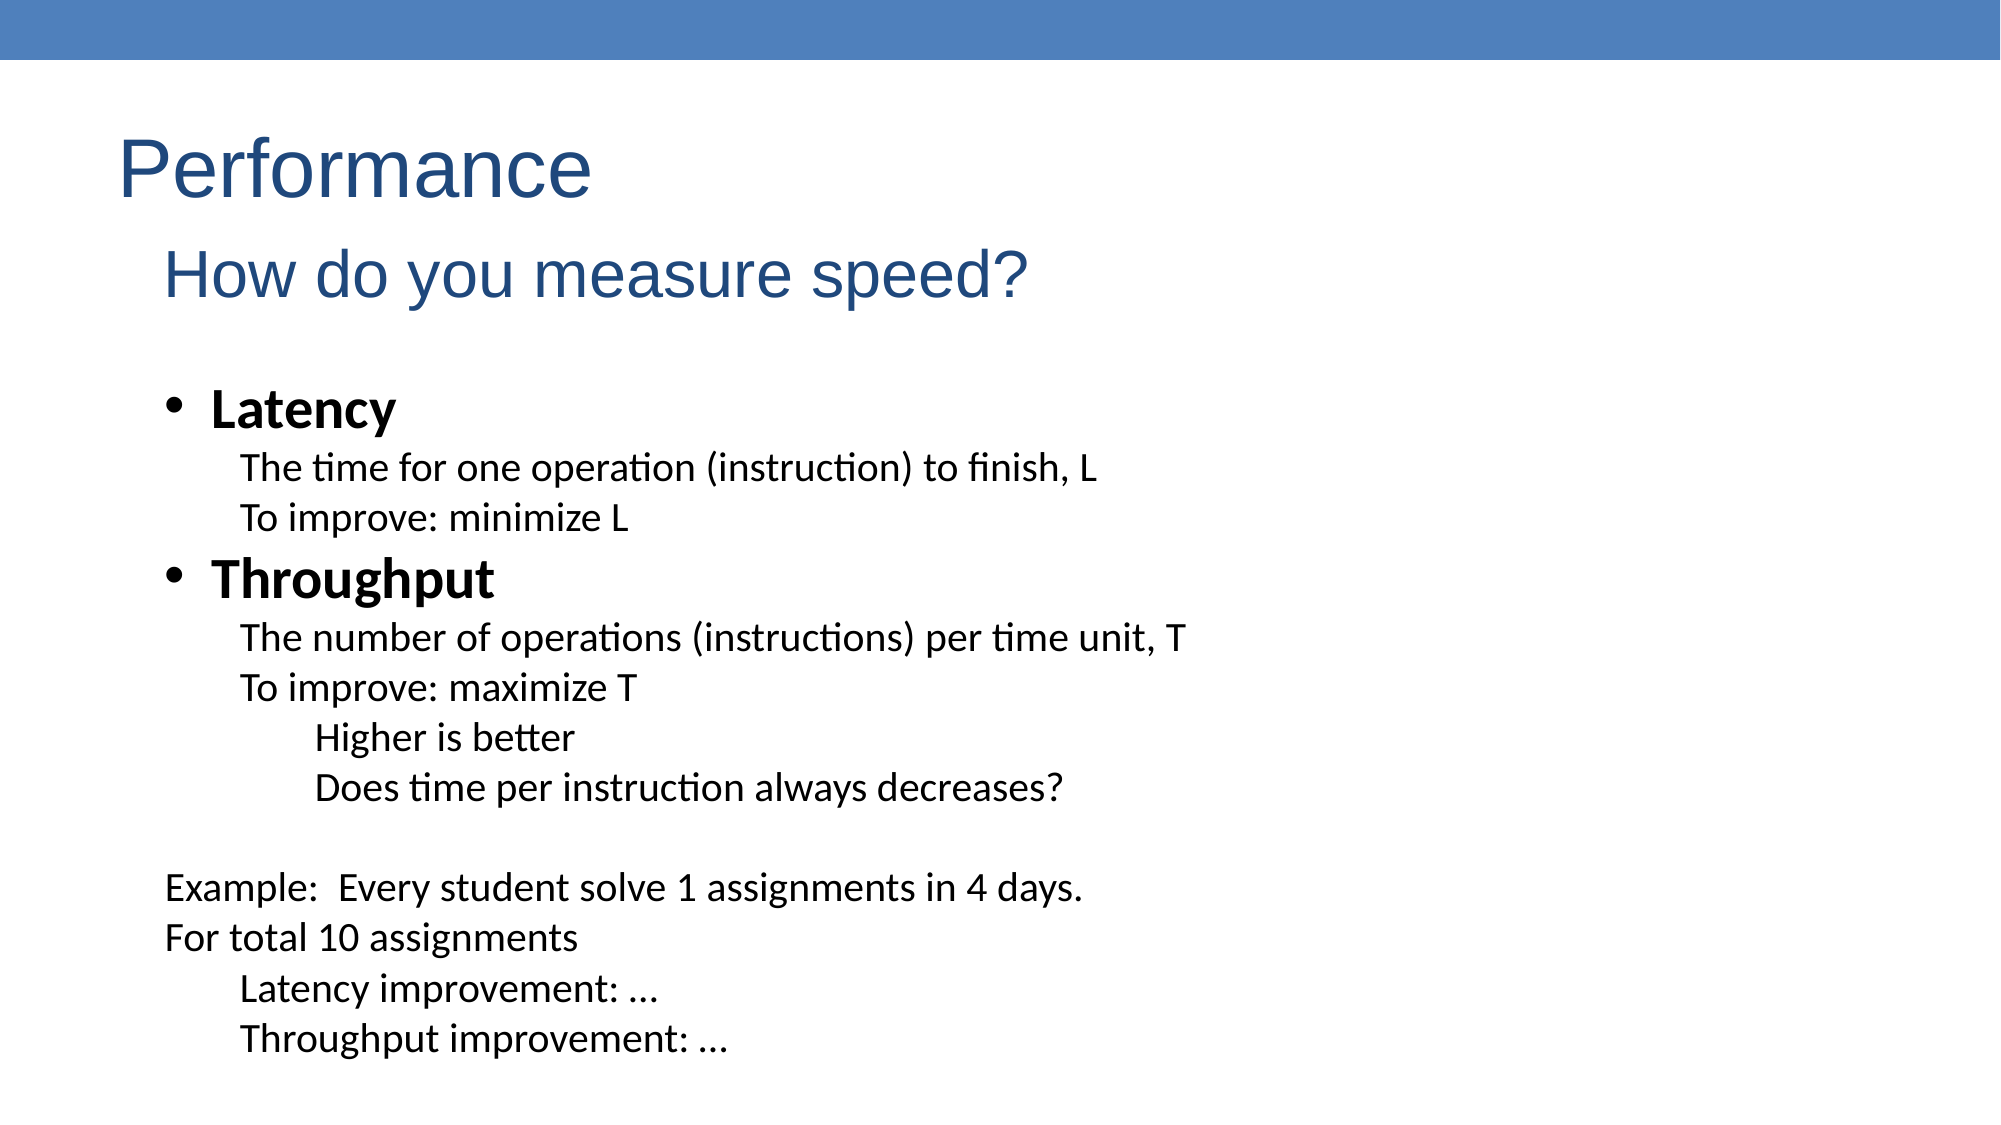

# Performance How do you measure speed?
Latency
The time for one operation (instruction) to finish, L
To improve: minimize L
Throughput
The number of operations (instructions) per time unit, T
To improve: maximize T
Higher is better
Does time per instruction always decreases?

Example:  Every student solve 1 assignments in 4 days.
For total 10 assignments
Latency improvement: …
Throughput improvement: …